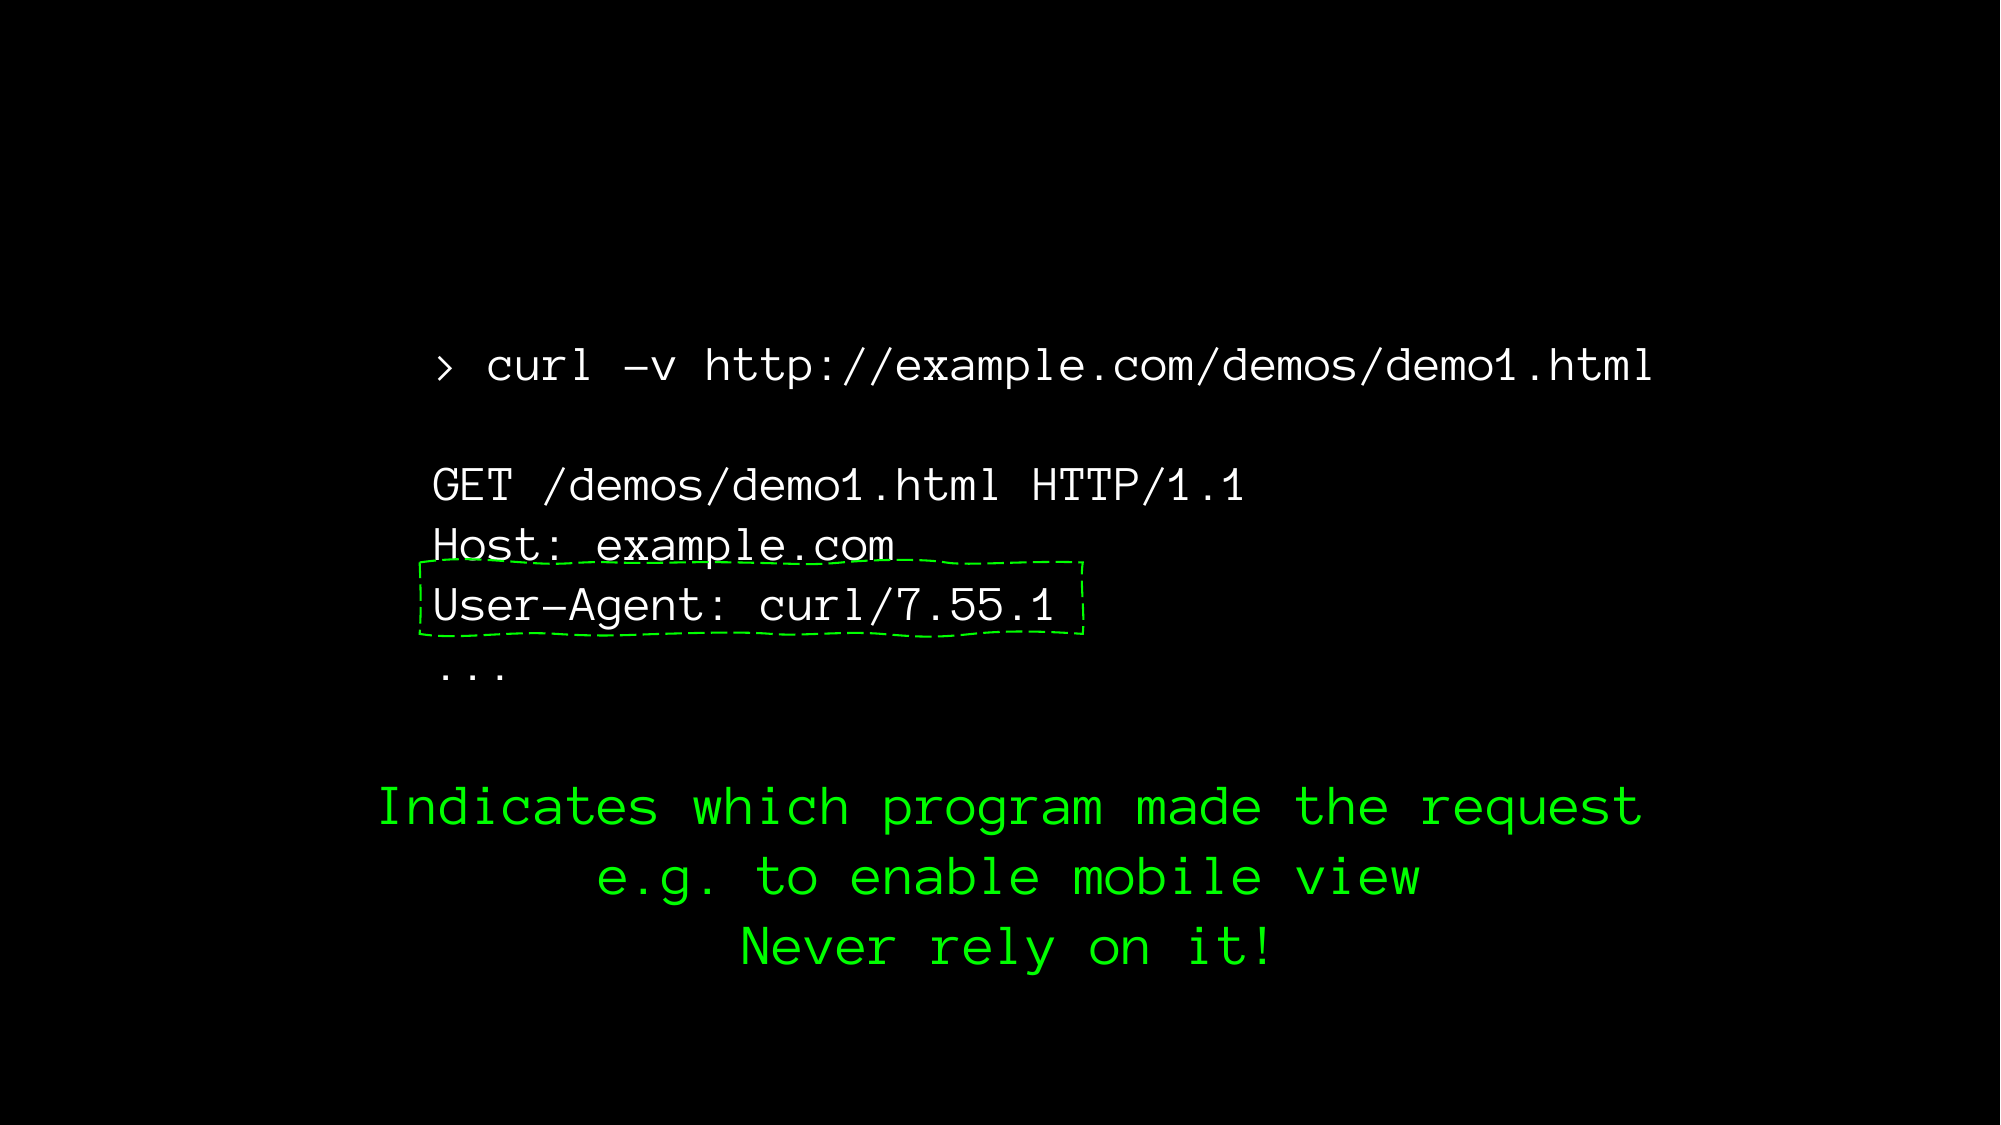

> curl -v http://example.com/demos/demo1.html

GET /demos/demo1.html HTTP/1.1
Host: example.com
User-Agent: curl/7.55.1
...

Indicates which program made the request
e.g. to enable mobile view
Never rely on it!